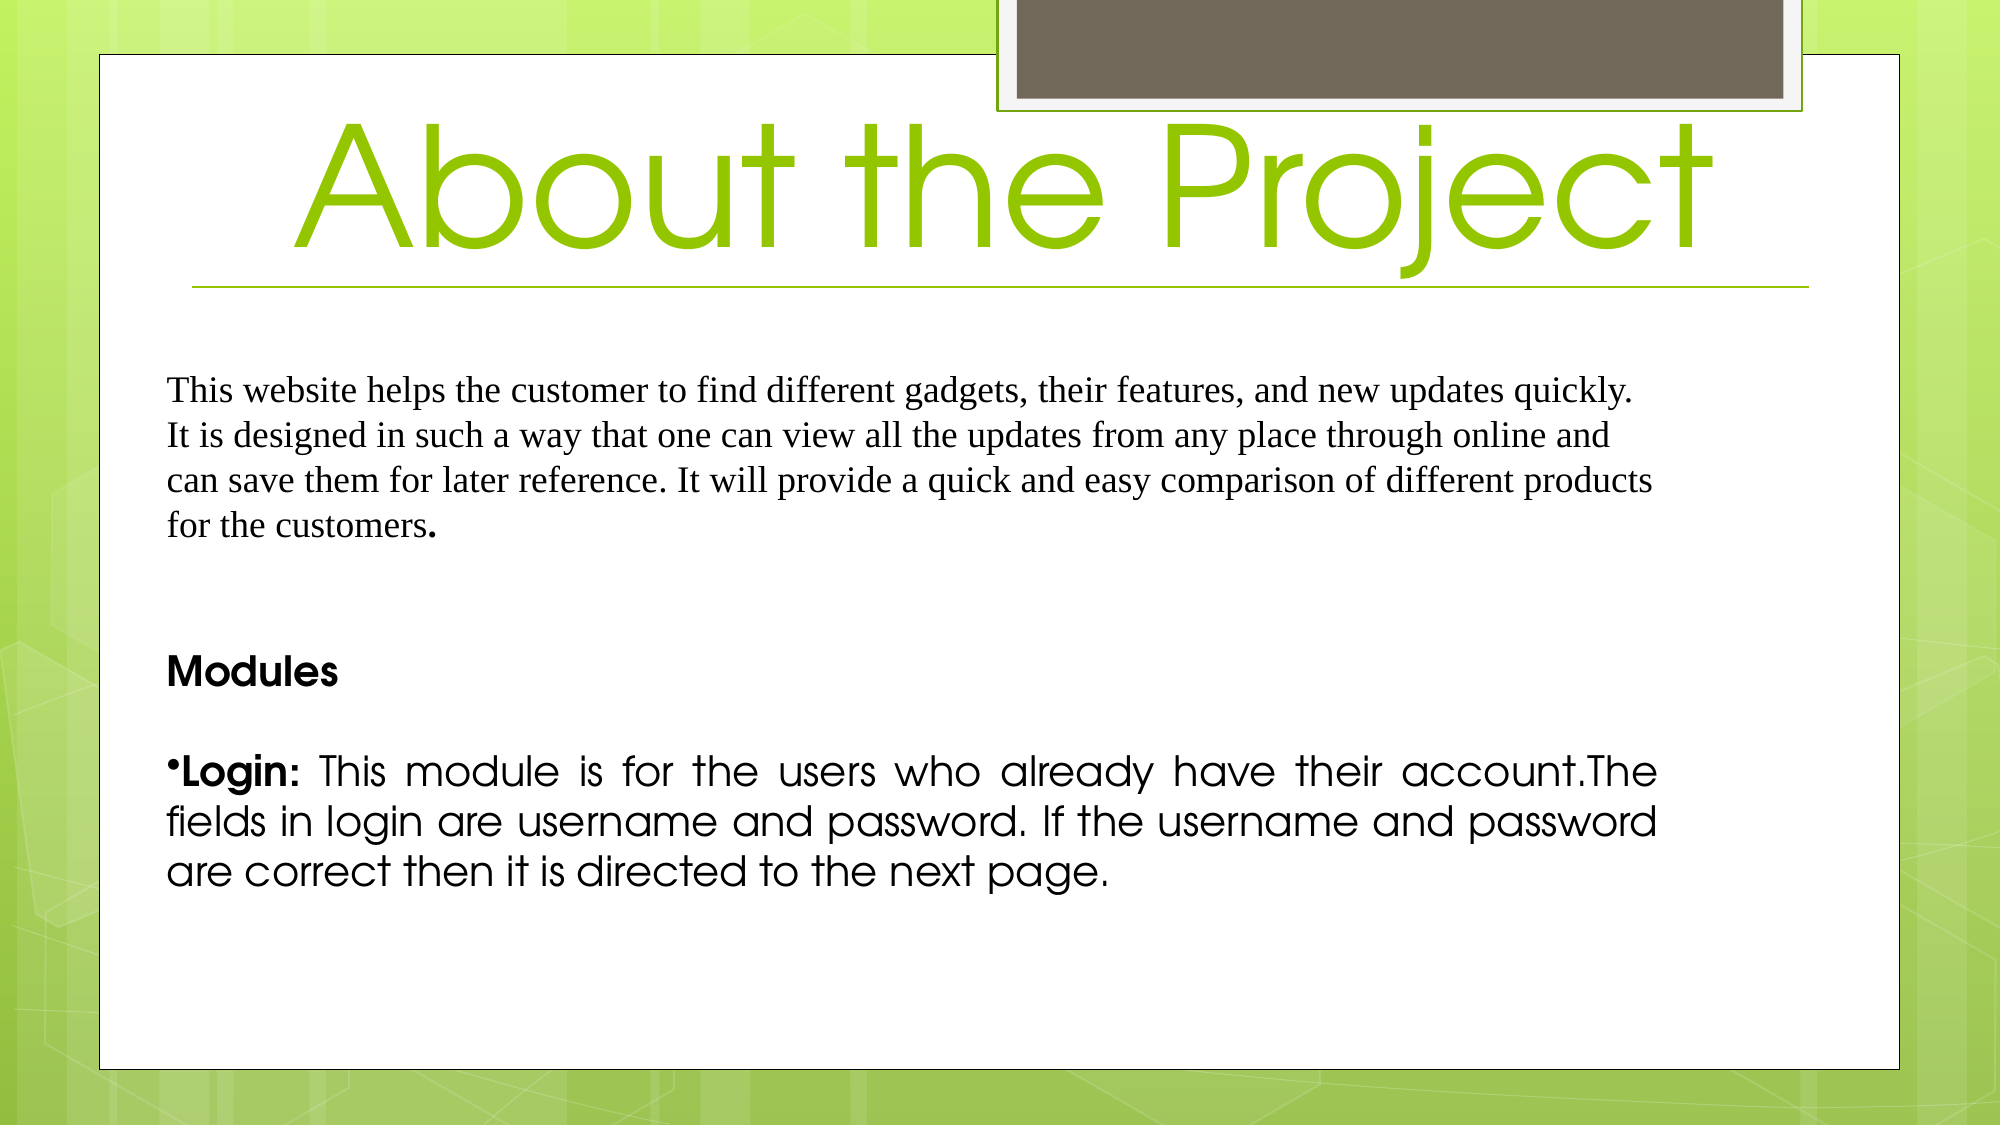

About the Project

This website helps the customer to find different gadgets, their features, and new updates quickly. It is designed in such a way that one can view all the updates from any place through online and can save them for later reference. It will provide a quick and easy comparison of different products for the customers.

Modules

Login: This module is for the users who already have their account.The fields in login are username and password. If the username and password are correct then it is directed to the next page.